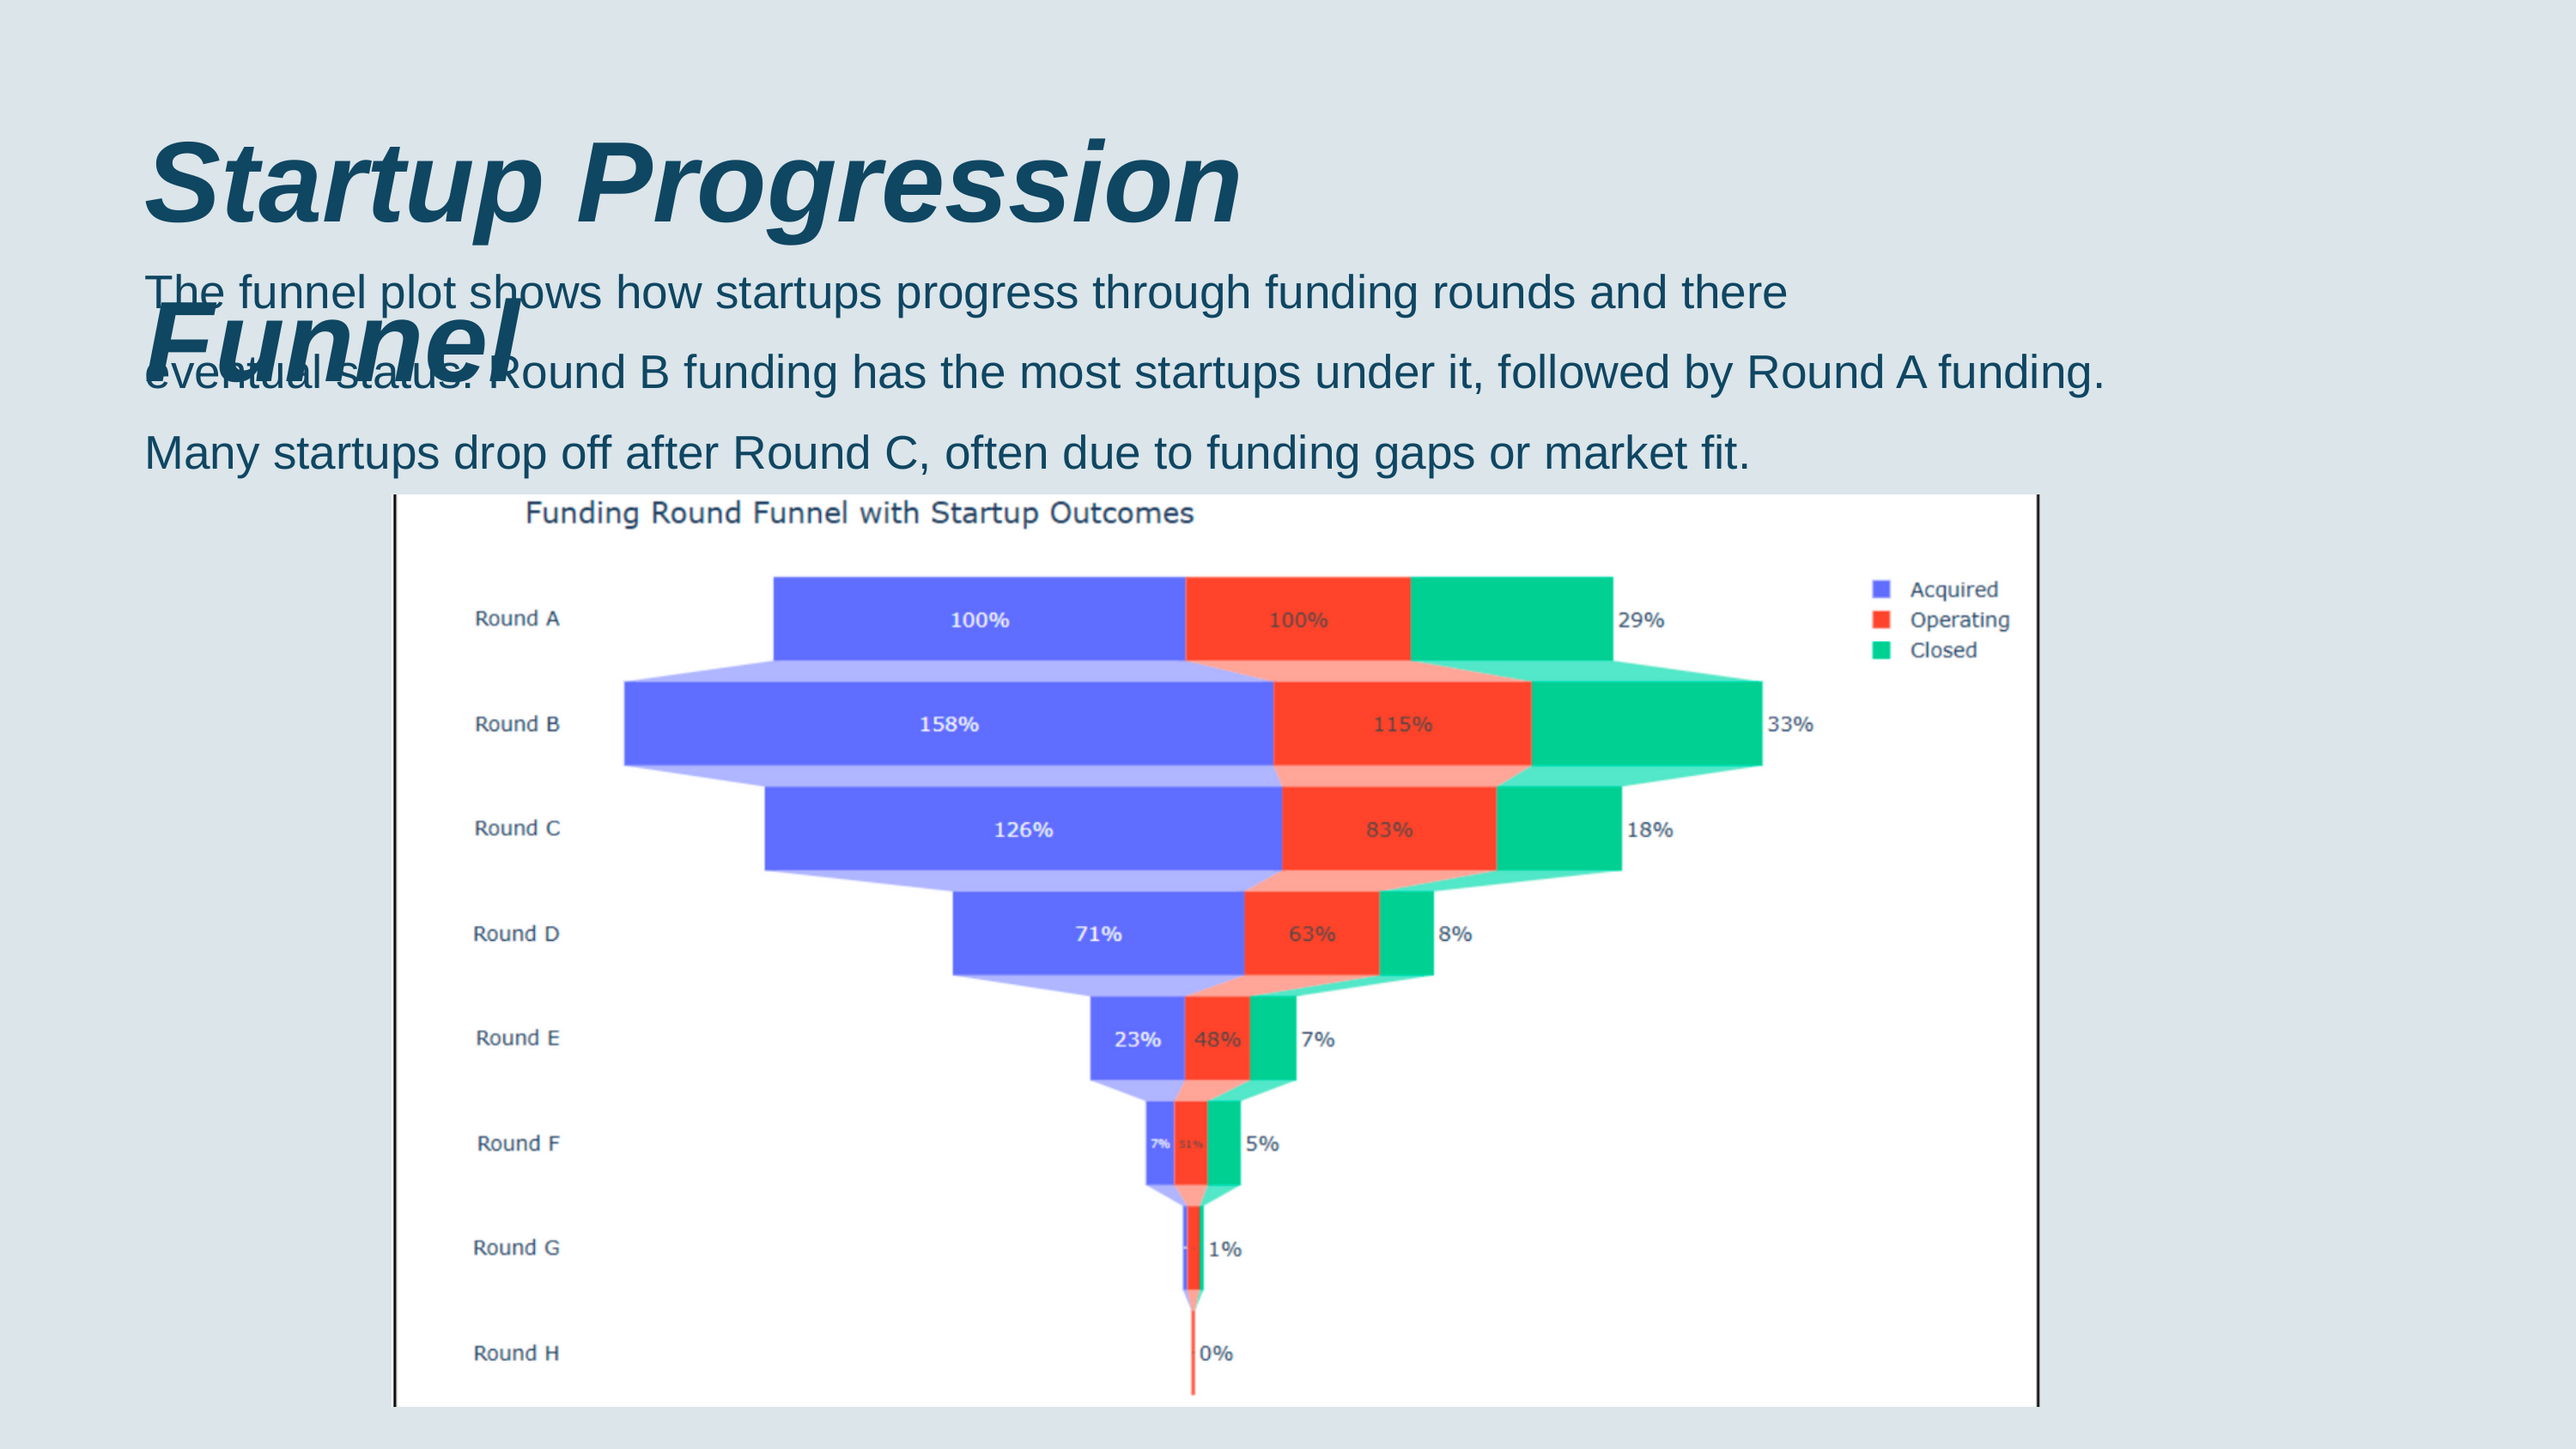

Startup Progression Funnel
The funnel plot shows how startups progress through funding rounds and there
eventual status. Round B funding has the most startups under it, followed by Round A funding. Many startups drop off after Round C, often due to funding gaps or market fit.